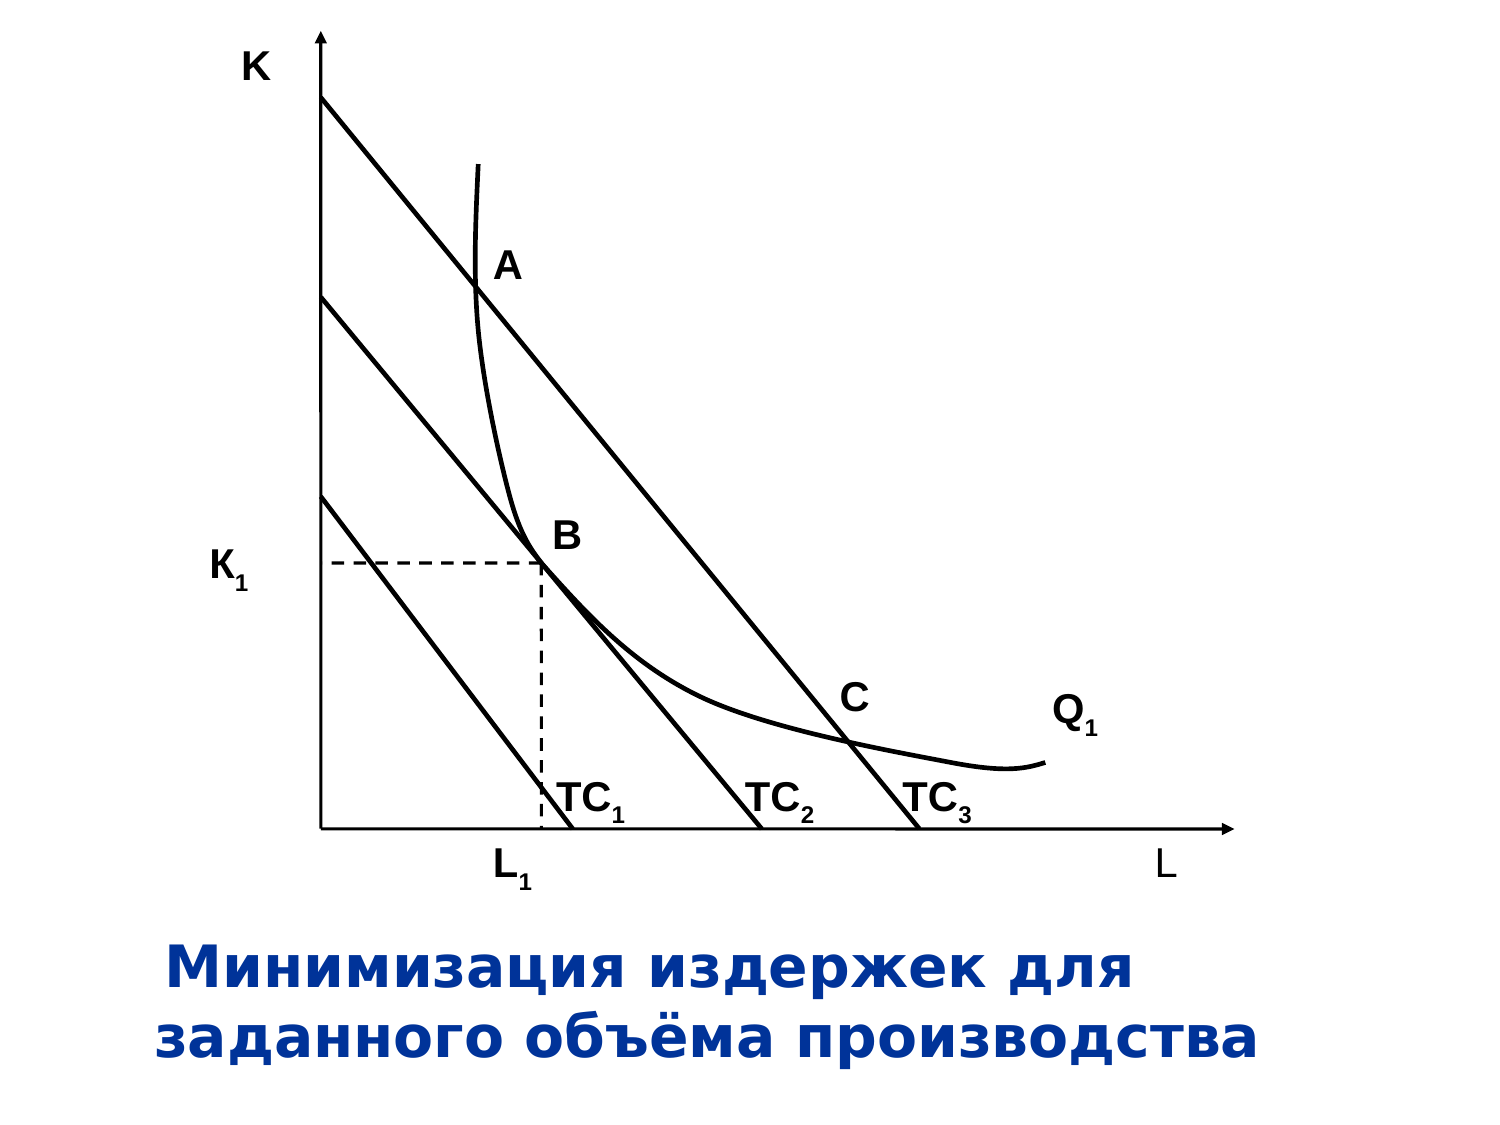

K

А

В
К1

С
Q1
ТС1
ТС2
ТС3

L1
L

 Минимизация издержек для
заданного объёма производства